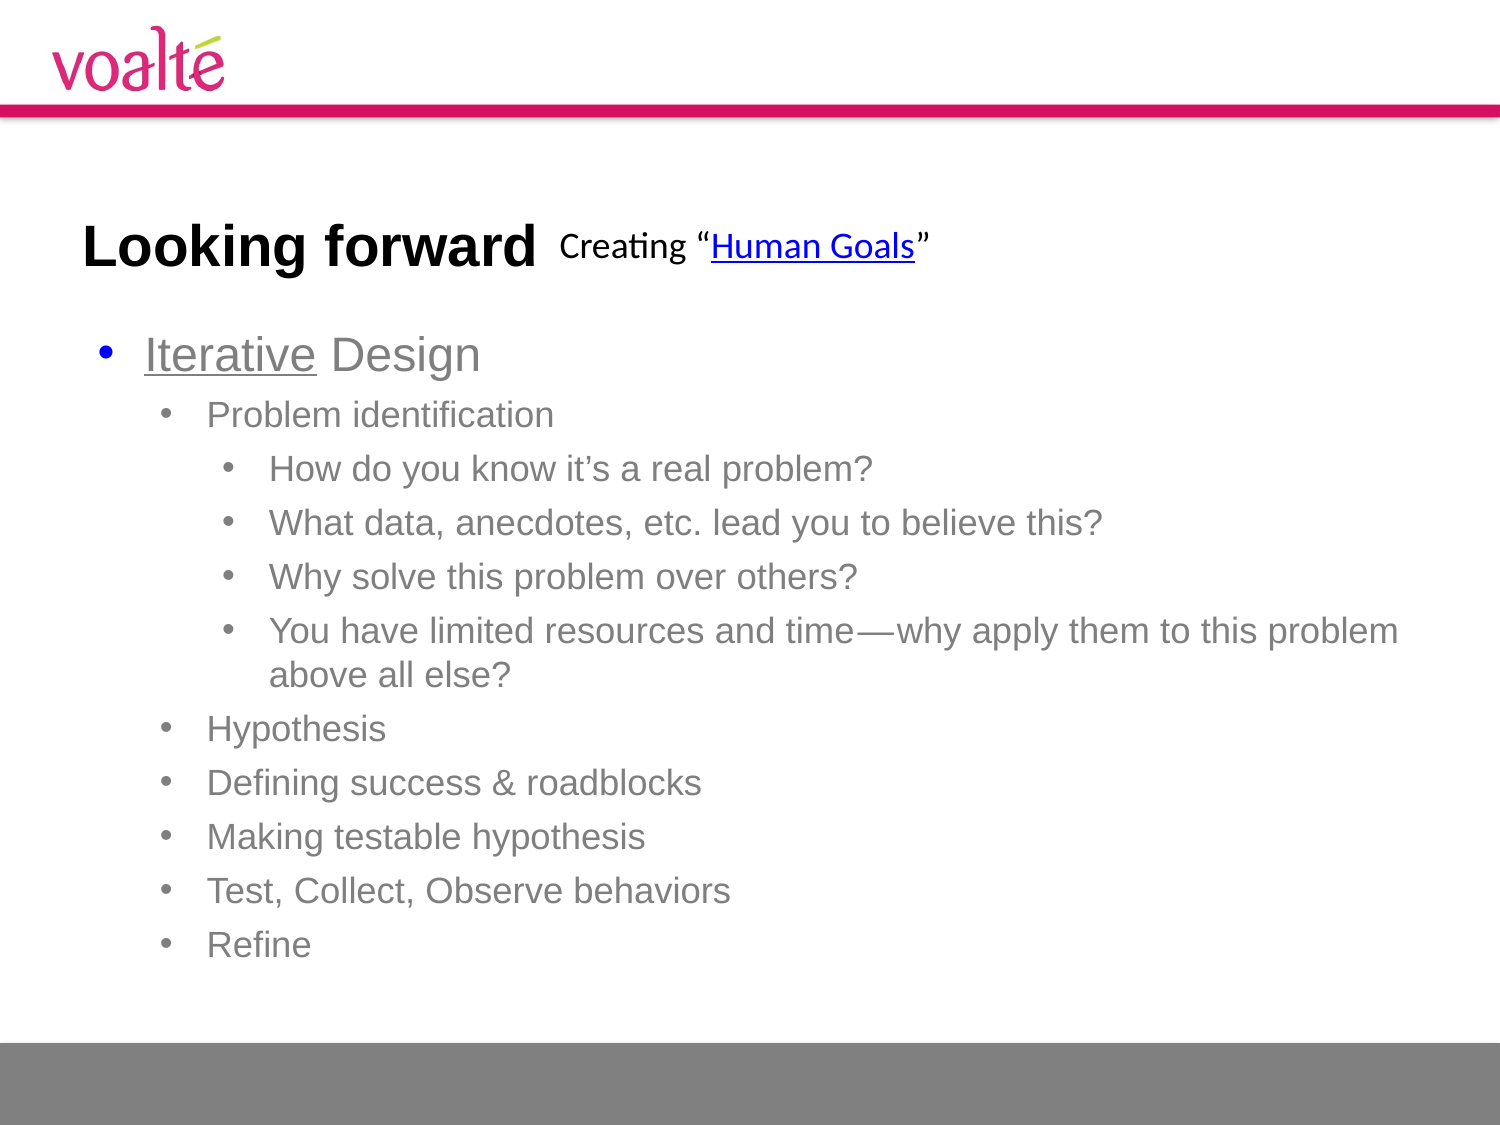

# Looking forward
Creating “Human Goals”
Iterative Design
Problem identification
How do you know it’s a real problem?
What data, anecdotes, etc. lead you to believe this?
Why solve this problem over others?
You have limited resources and time — why apply them to this problem above all else?
Hypothesis
Defining success & roadblocks
Making testable hypothesis
Test, Collect, Observe behaviors
Refine
14